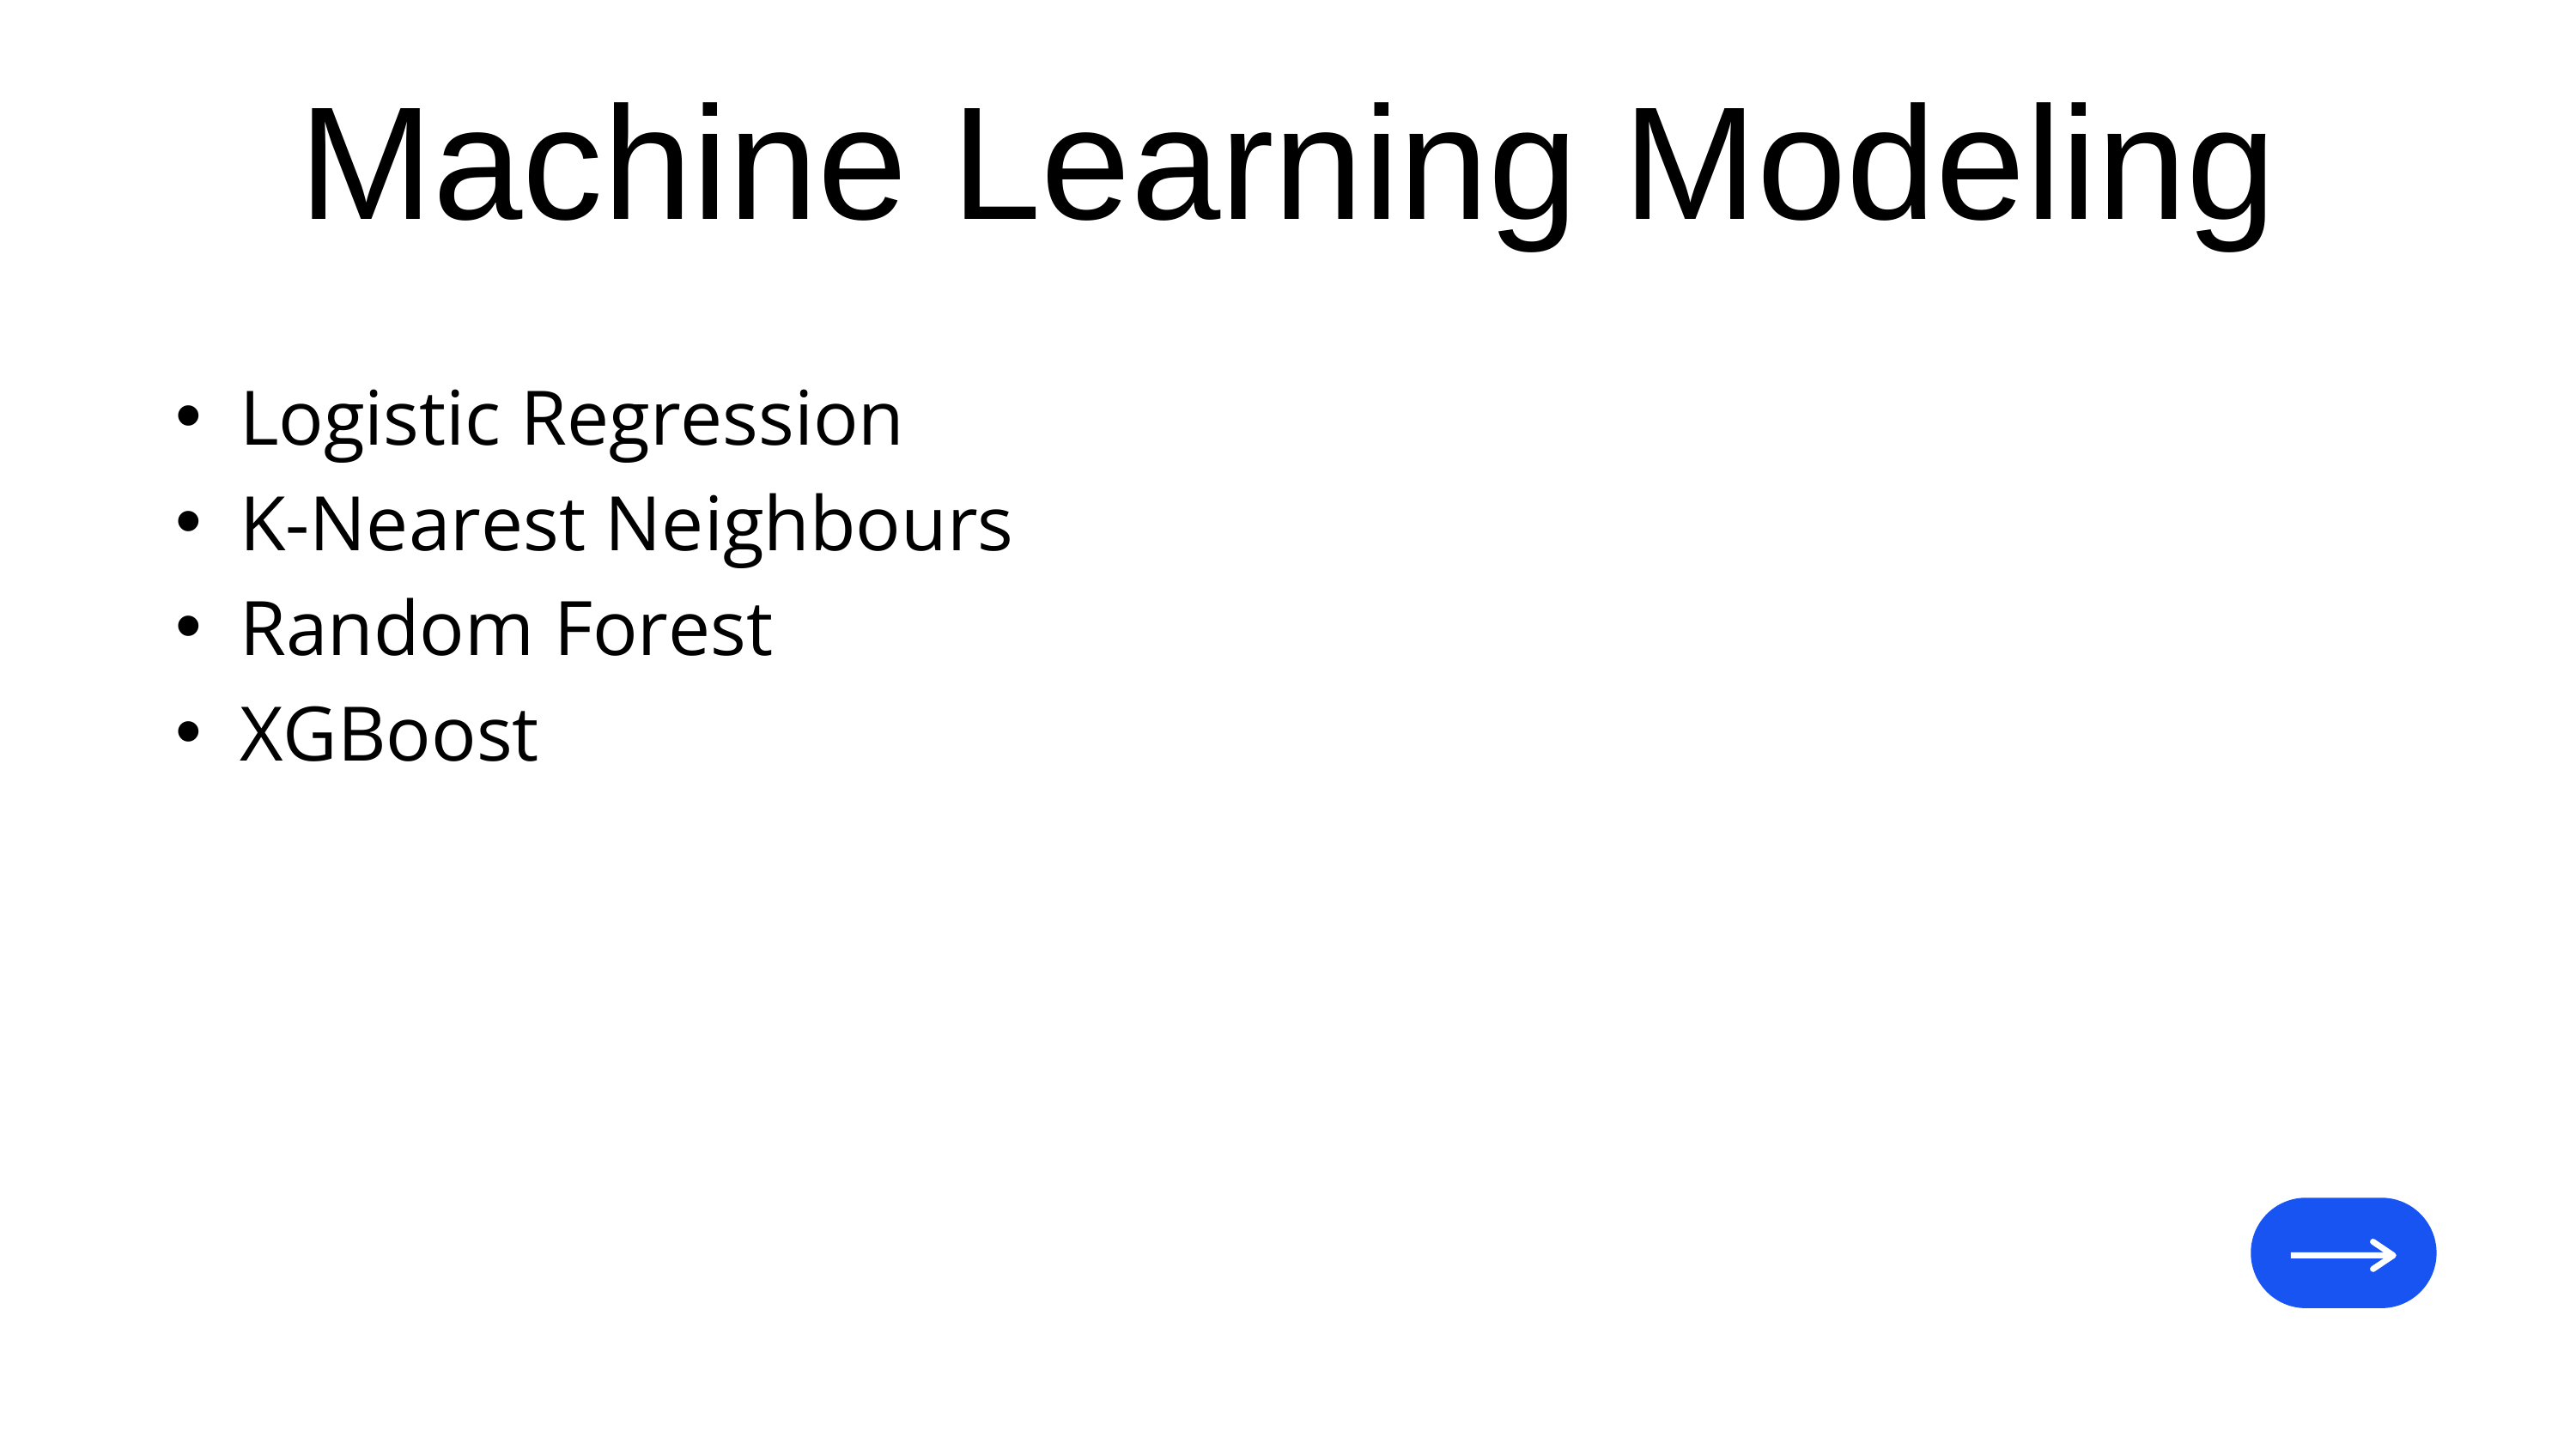

Machine Learning Modeling
Logistic Regression
K-Nearest Neighbours
Random Forest
XGBoost